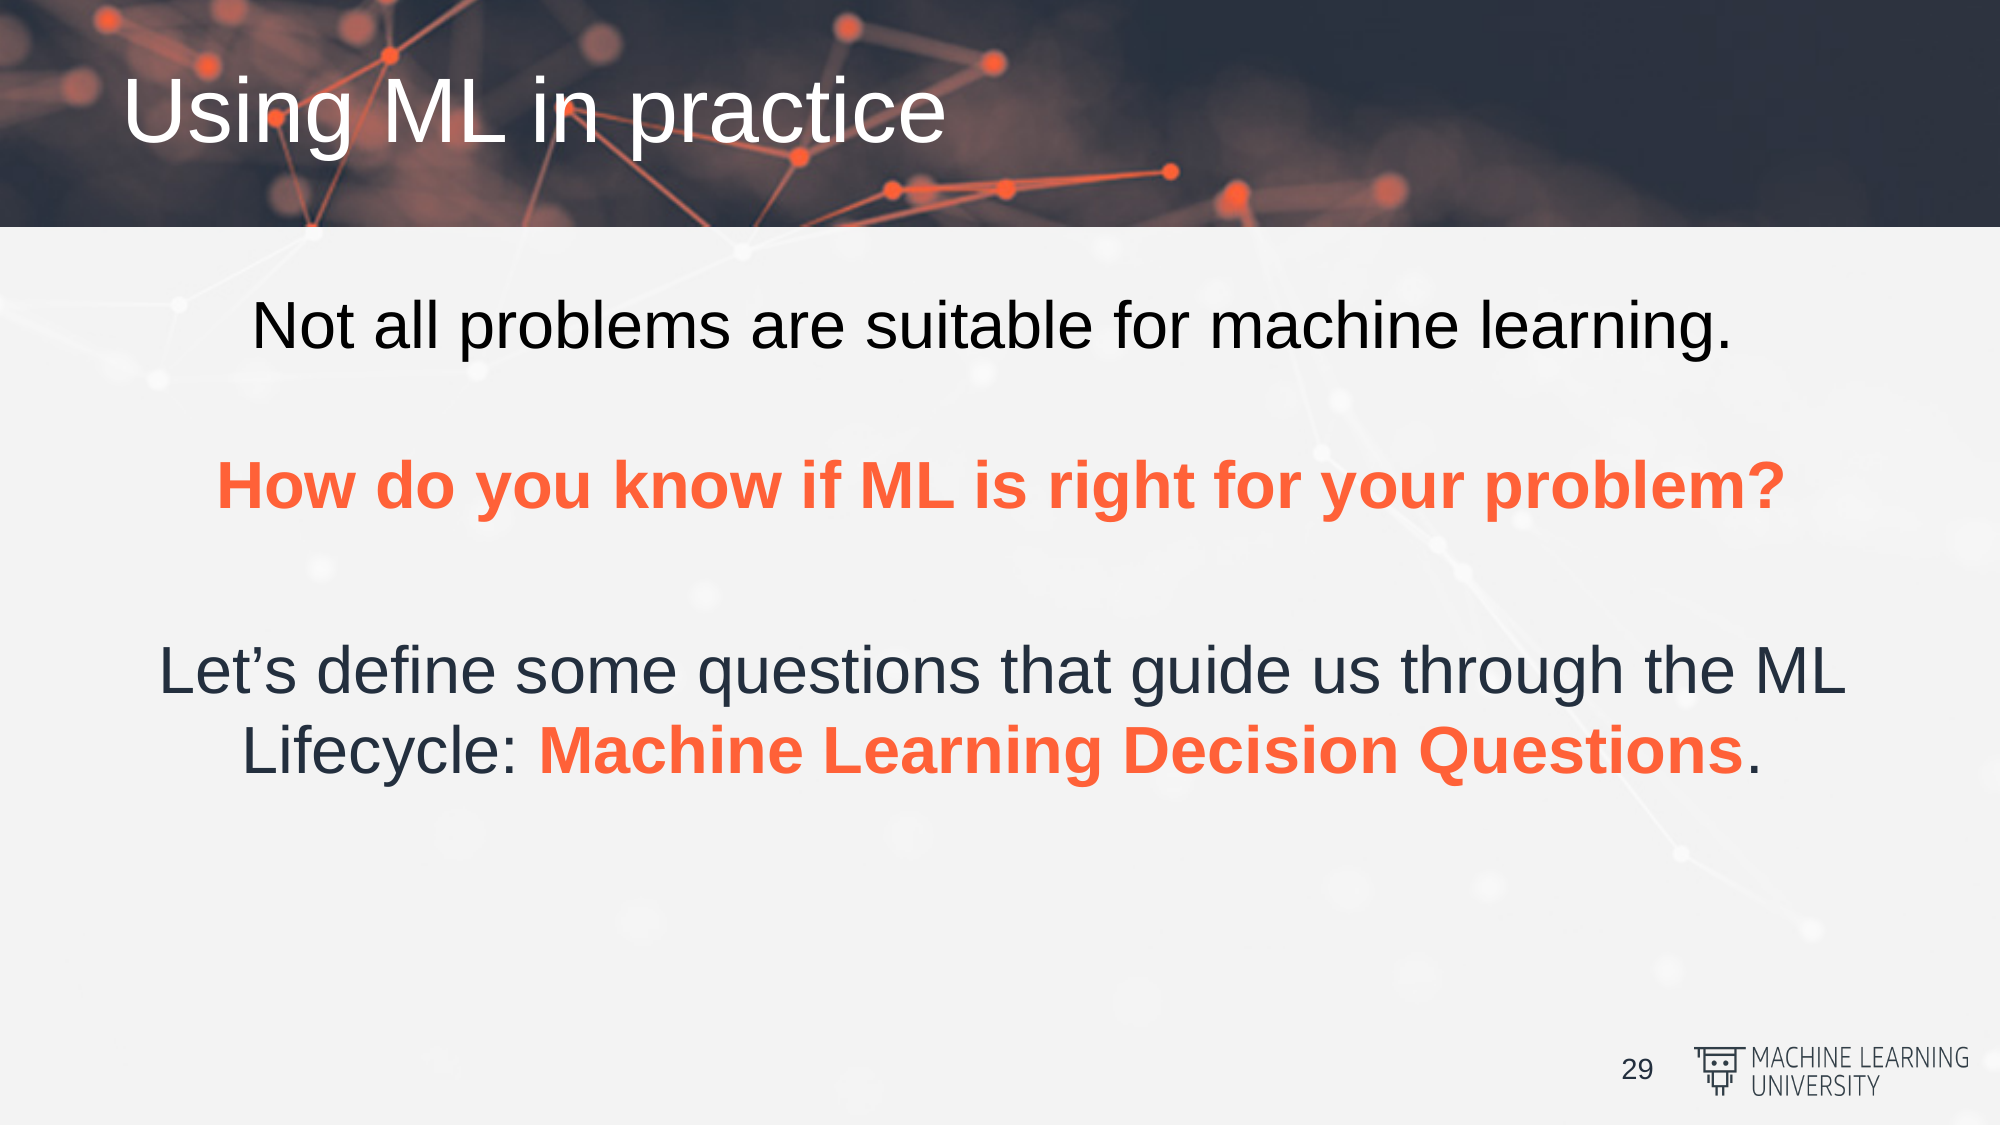

# Using ML in practice
Not all problems are suitable for machine learning.
How do you know if ML is right for your problem?

Let’s define some questions that guide us through the ML Lifecycle: Machine Learning Decision Questions.

29